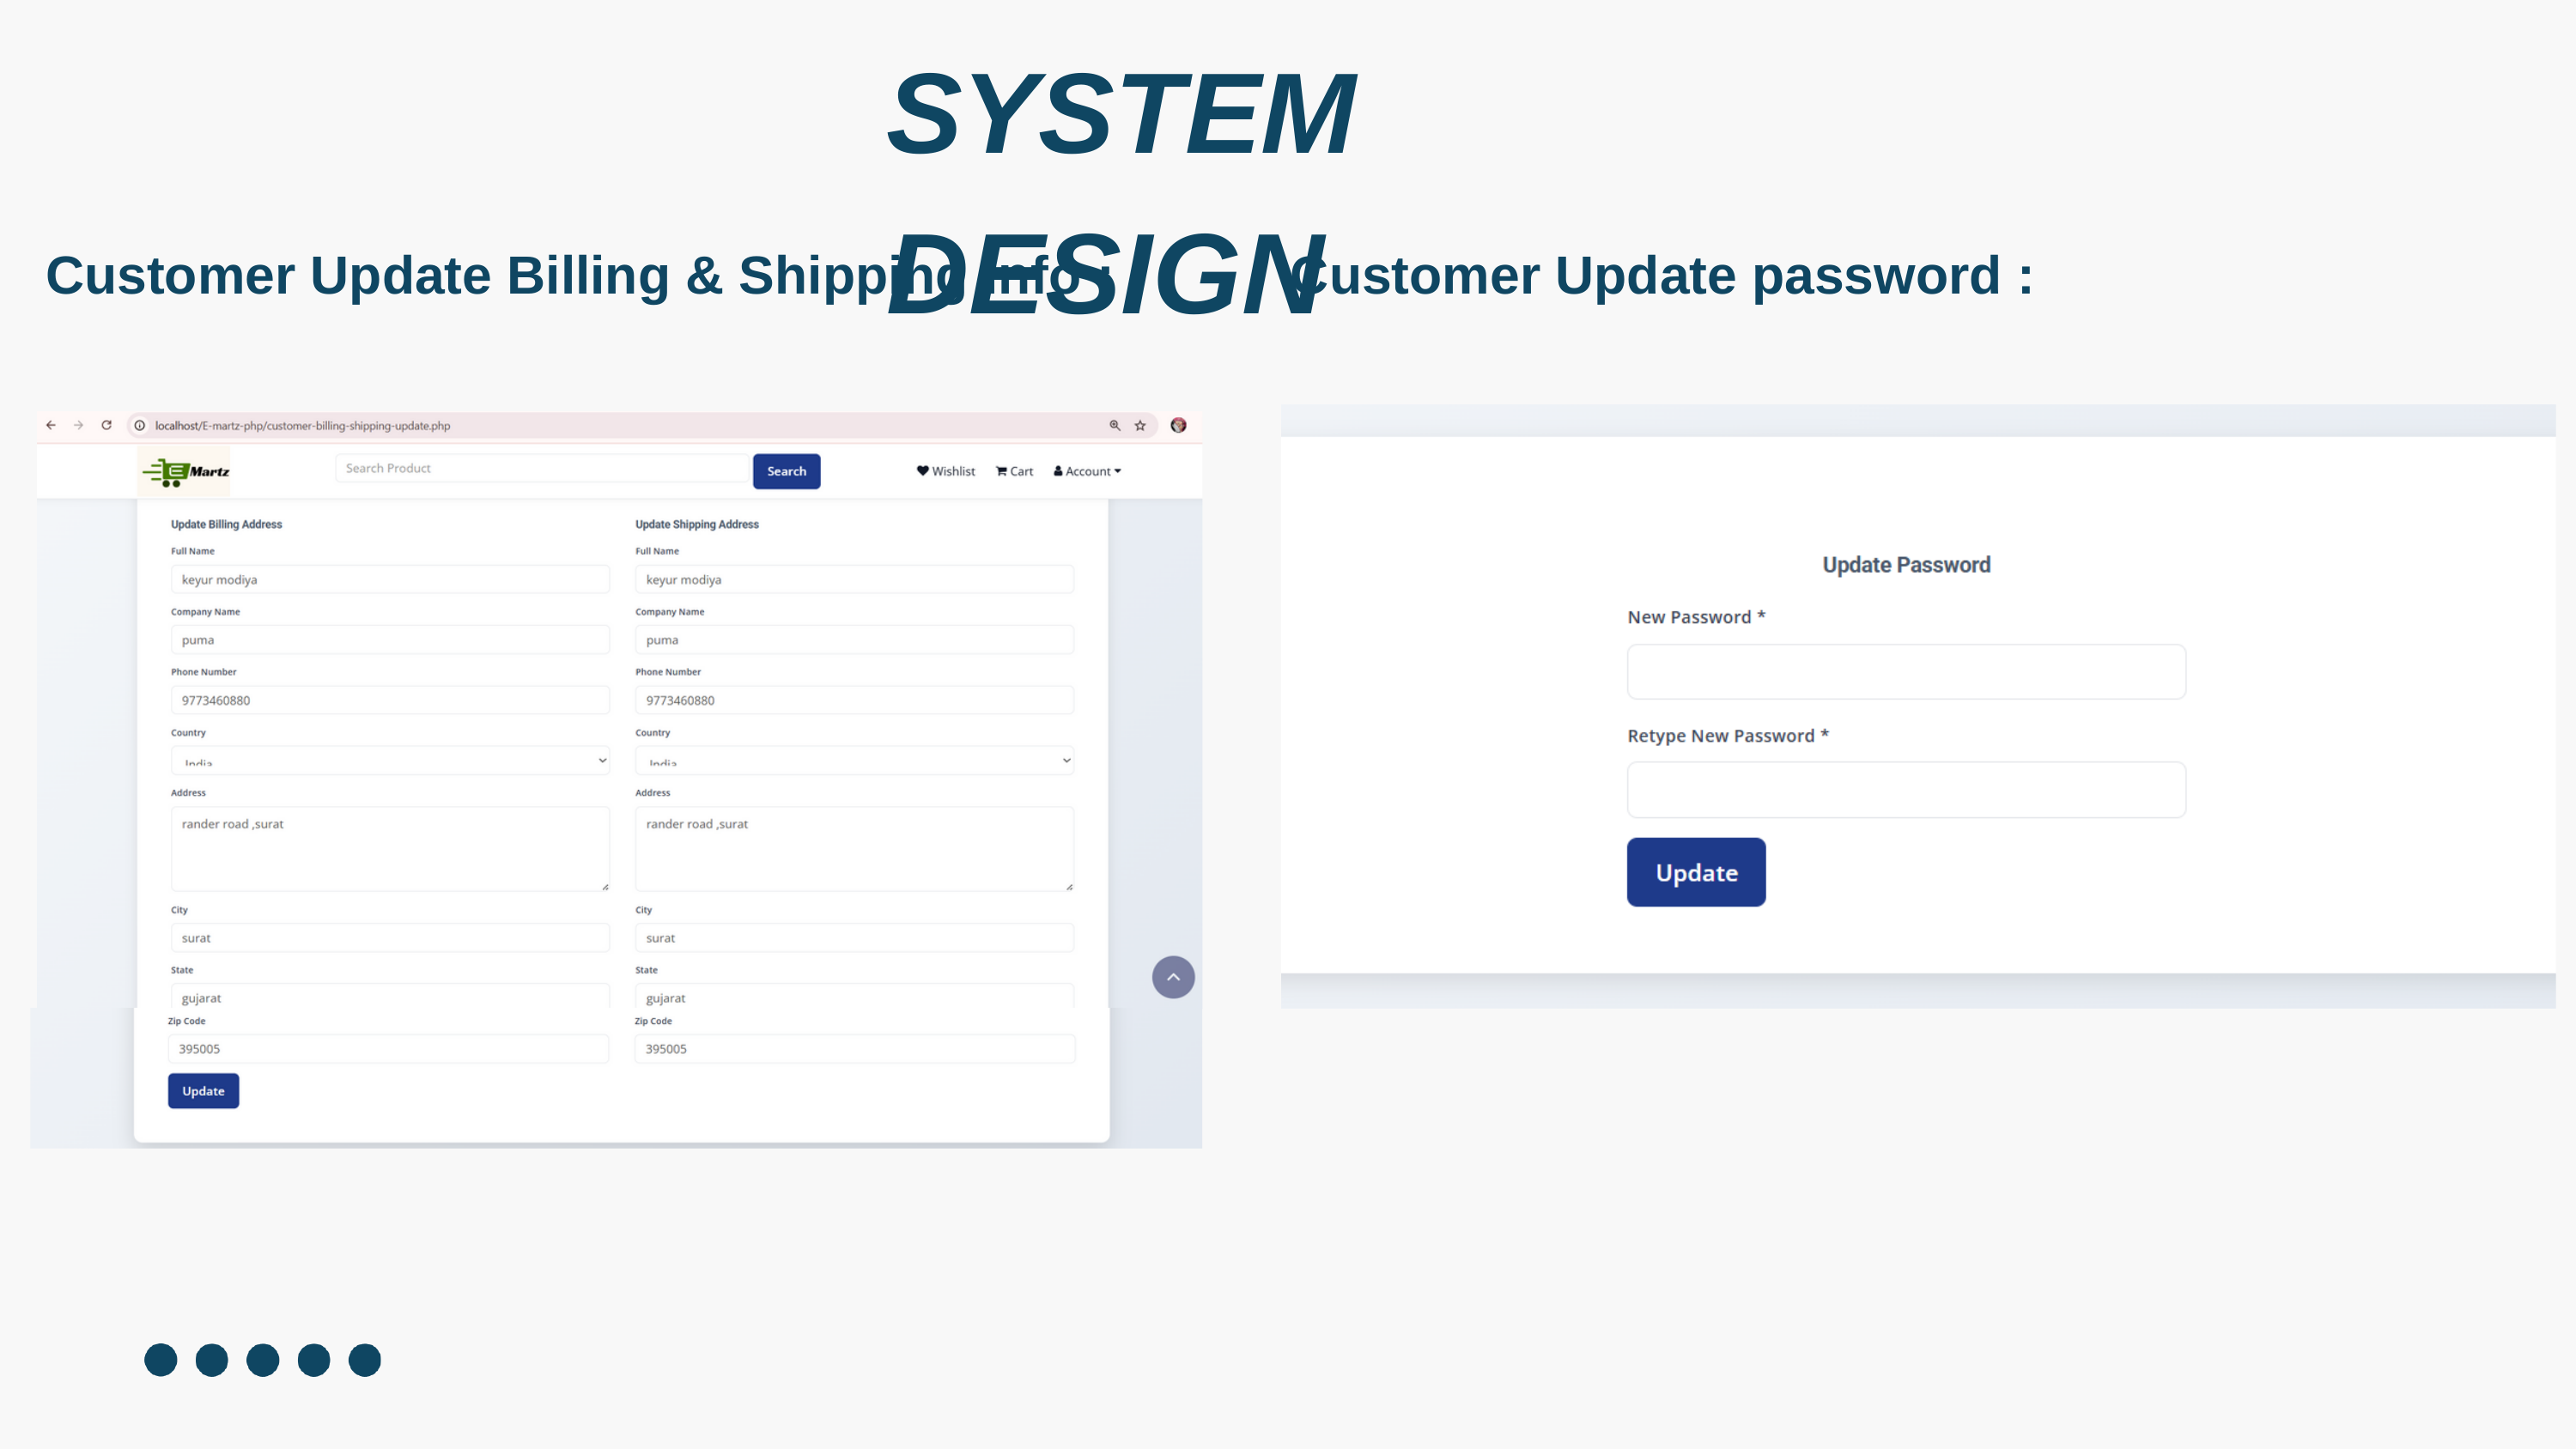

SYSTEM DESIGN
Customer Update Billing & Shipping info :
Customer Update password :